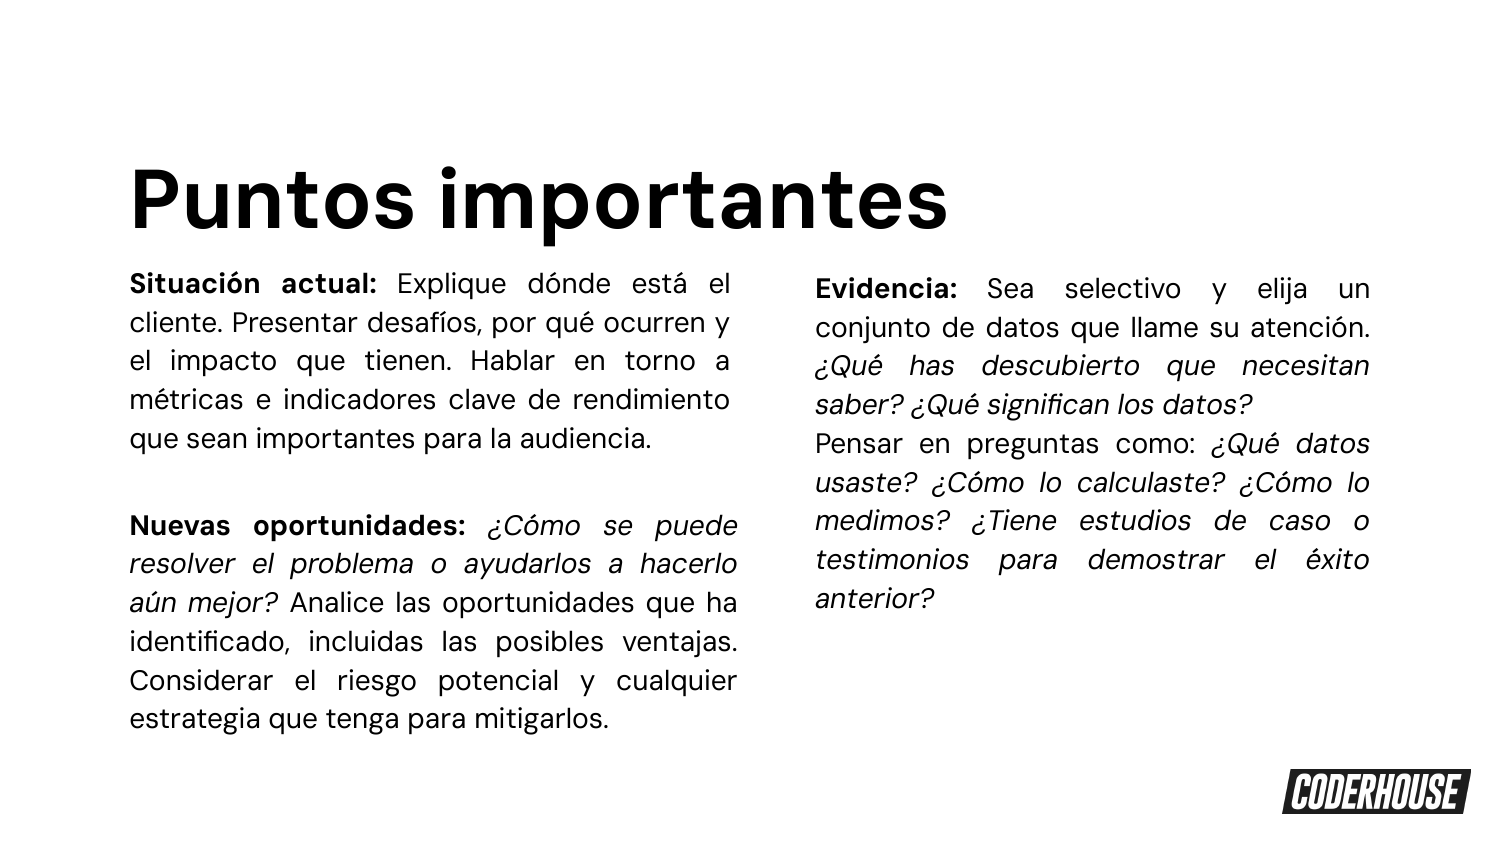

Puntos importantes
Situación actual: Explique dónde está el cliente. Presentar desafíos, por qué ocurren y el impacto que tienen. Hablar en torno a métricas e indicadores clave de rendimiento que sean importantes para la audiencia.
Evidencia: Sea selectivo y elija un conjunto de datos que llame su atención. ¿Qué has descubierto que necesitan saber? ¿Qué significan los datos?
Pensar en preguntas como: ¿Qué datos usaste? ¿Cómo lo calculaste? ¿Cómo lo medimos? ¿Tiene estudios de caso o testimonios para demostrar el éxito anterior?
Nuevas oportunidades: ¿Cómo se puede resolver el problema o ayudarlos a hacerlo aún mejor? Analice las oportunidades que ha identificado, incluidas las posibles ventajas. Considerar el riesgo potencial y cualquier estrategia que tenga para mitigarlos.